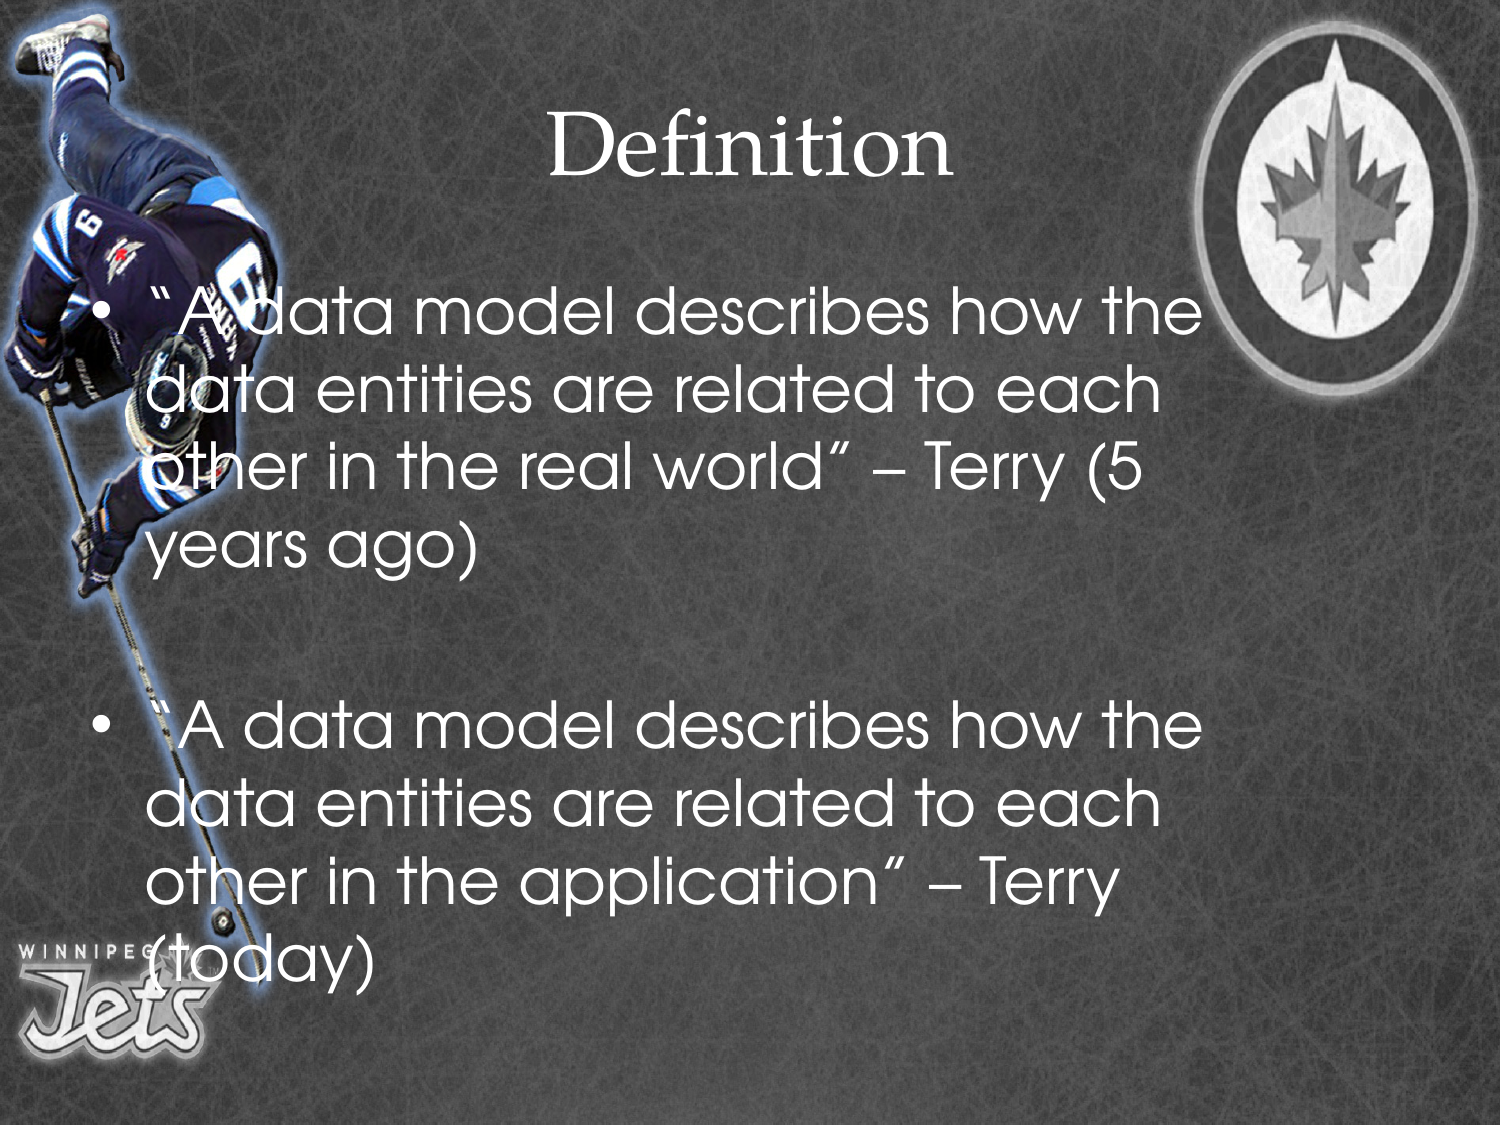

# Definition
“A data model describes how the data entities are related to each other in the real world” – Terry (5 years ago)

“A data model describes how the data entities are related to each other in the application” – Terry (today)